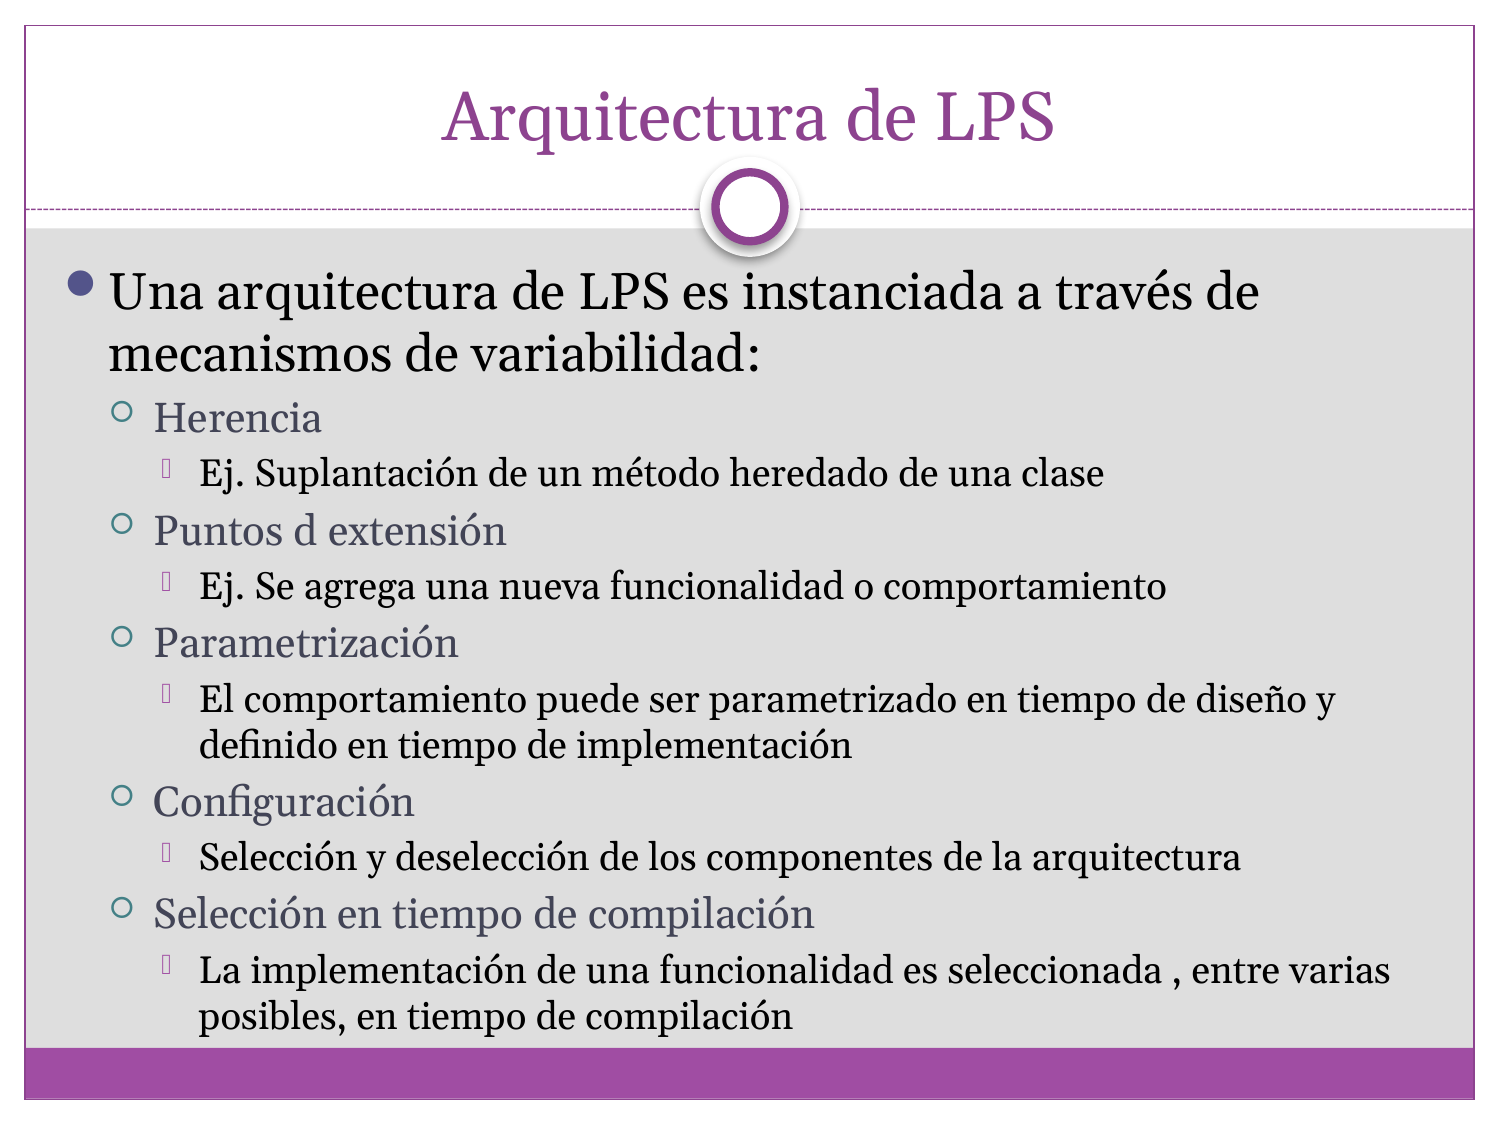

# Arquitectura de LPS
Una arquitectura de LPS es instanciada a través de mecanismos de variabilidad:
Herencia
Ej. Suplantación de un método heredado de una clase
Puntos d extensión
Ej. Se agrega una nueva funcionalidad o comportamiento
Parametrización
El comportamiento puede ser parametrizado en tiempo de diseño y definido en tiempo de implementación
Configuración
Selección y deselección de los componentes de la arquitectura
Selección en tiempo de compilación
La implementación de una funcionalidad es seleccionada , entre varias posibles, en tiempo de compilación